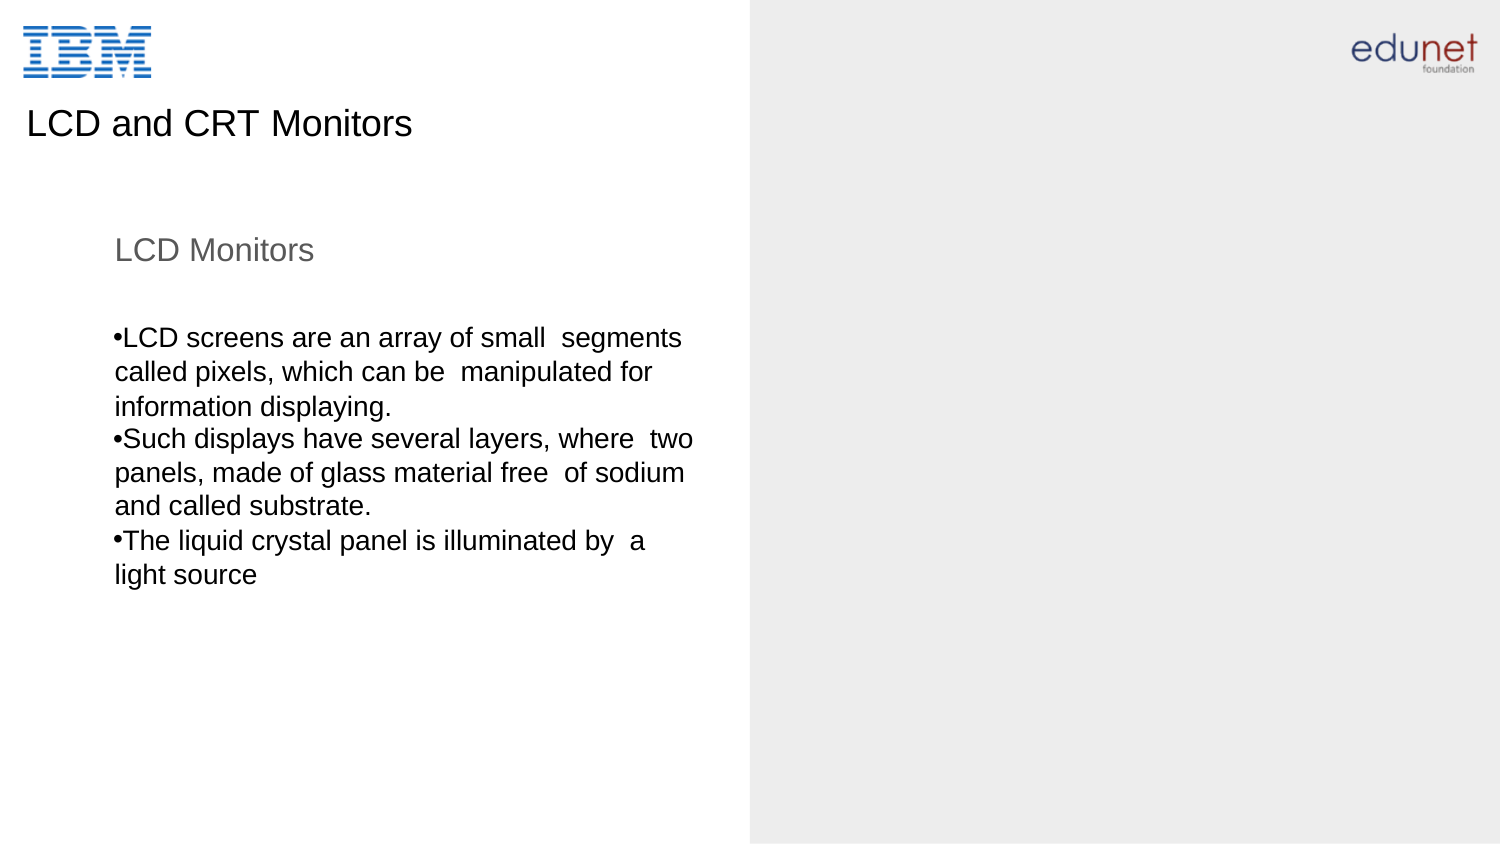

# LCD and CRT Monitors
LCD Monitors

LCD screens are an array of small  segments called pixels, which can be  manipulated for information displaying.
Such displays have several layers, where  two panels, made of glass material free  of sodium and called substrate.
The liquid crystal panel is illuminated by  a light source